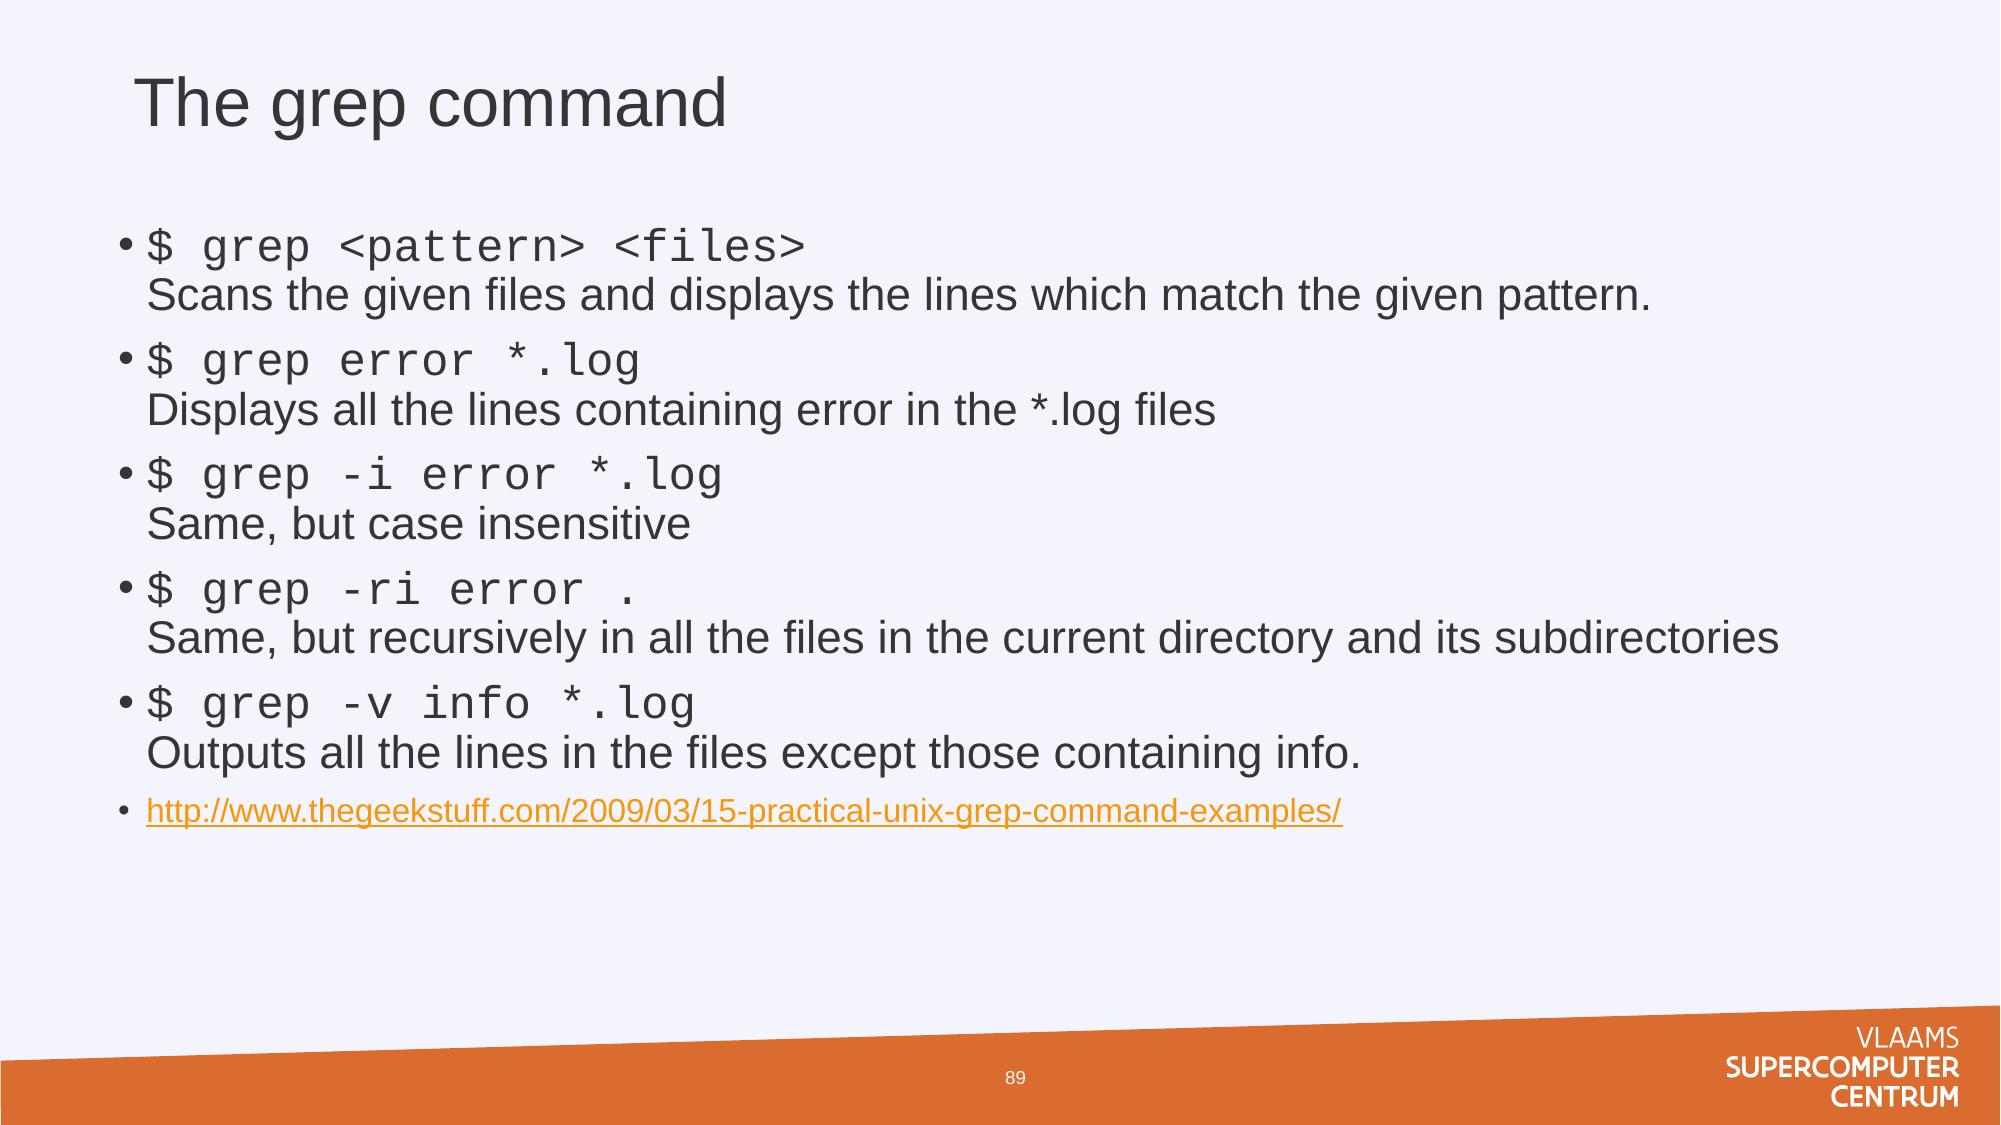

# The grep command
$ grep <pattern> <files>
Scans the given files and displays the lines which match the given pattern.
$ grep error *.log
Displays all the lines containing error in the *.log files
$ grep -i error *.log
Same, but case insensitive
$ grep -ri error .
Same, but recursively in all the files in the current directory and its subdirectories
$ grep -v info *.log
Outputs all the lines in the files except those containing info.
http://www.thegeekstuff.com/2009/03/15-practical-unix-grep-command-examples/
89